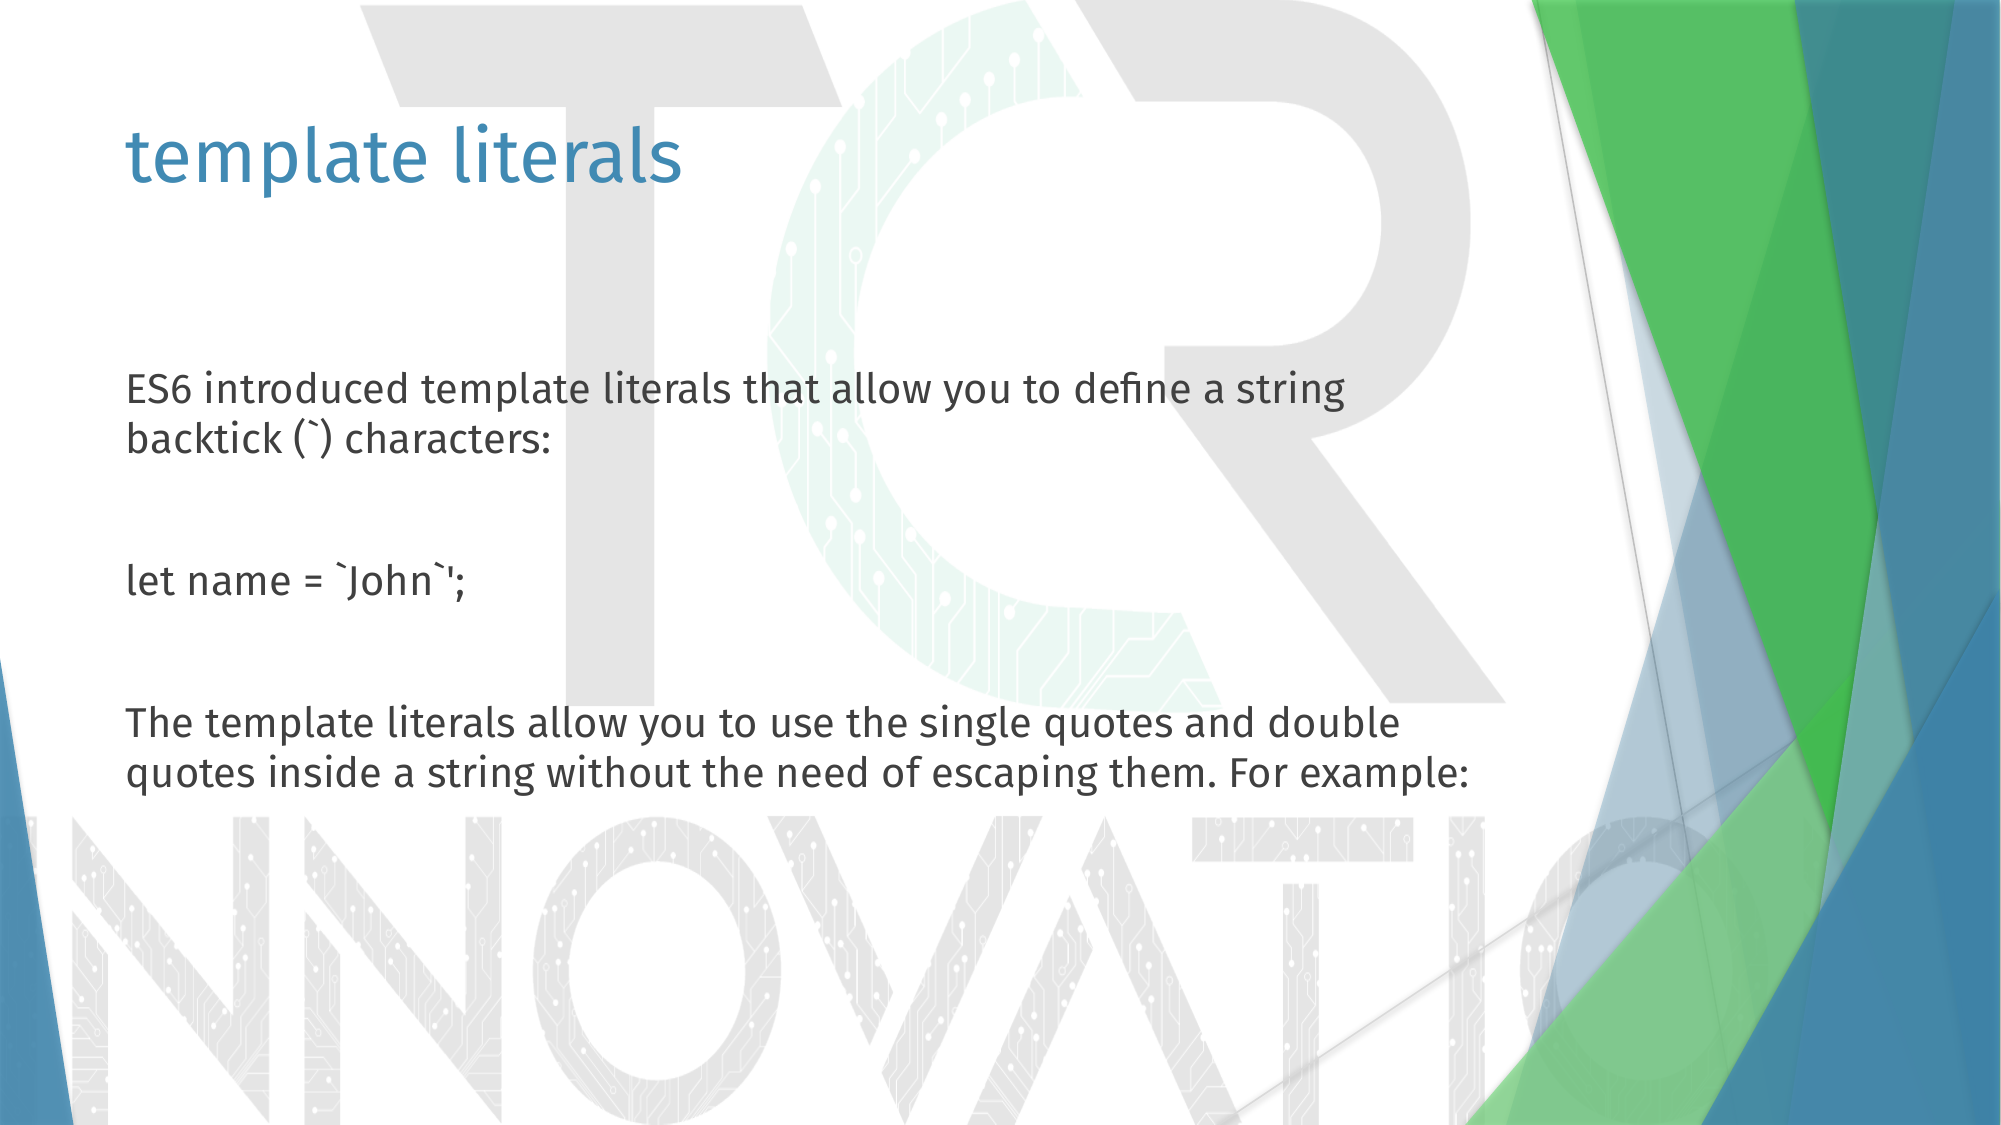

# template literals
ES6 introduced template literals that allow you to define a string backtick (`) characters:

let name = `John`';

The template literals allow you to use the single quotes and double quotes inside a string without the need of escaping them. For example: